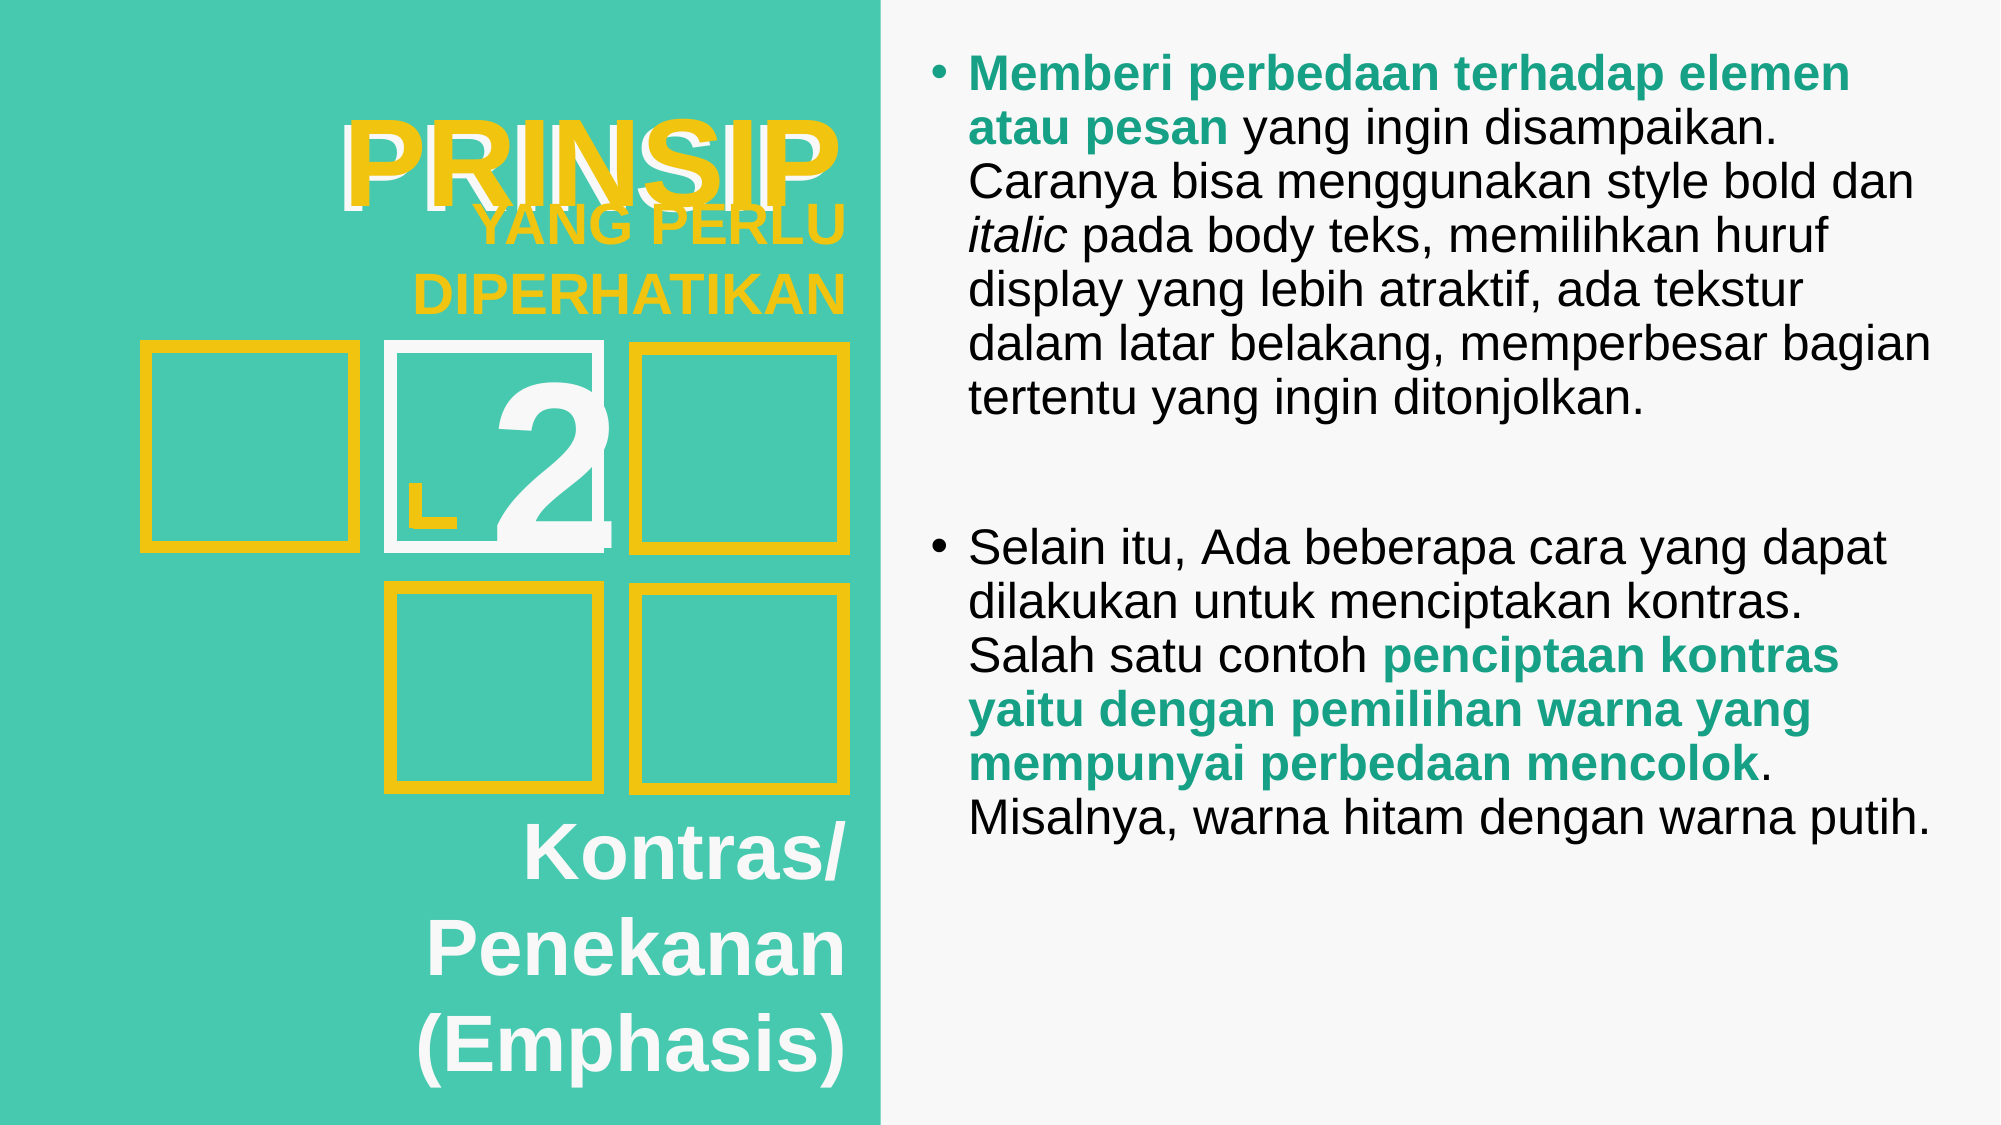

Memberi perbedaan terhadap elemen atau pesan yang ingin disampaikan. Caranya bisa menggunakan style bold dan italic pada body teks, memilihkan huruf display yang lebih atraktif, ada tekstur dalam latar belakang, memperbesar bagian tertentu yang ingin ditonjolkan.

Selain itu, Ada beberapa cara yang dapat dilakukan untuk menciptakan kontras. Salah satu contoh penciptaan kontras yaitu dengan pemilihan warna yang mempunyai perbedaan mencolok. Misalnya, warna hitam dengan warna putih.
PRINSIP
PRINSIP
YANG PERLU DIPERHATIKAN
2

Kontras/Penekanan
(Emphasis)